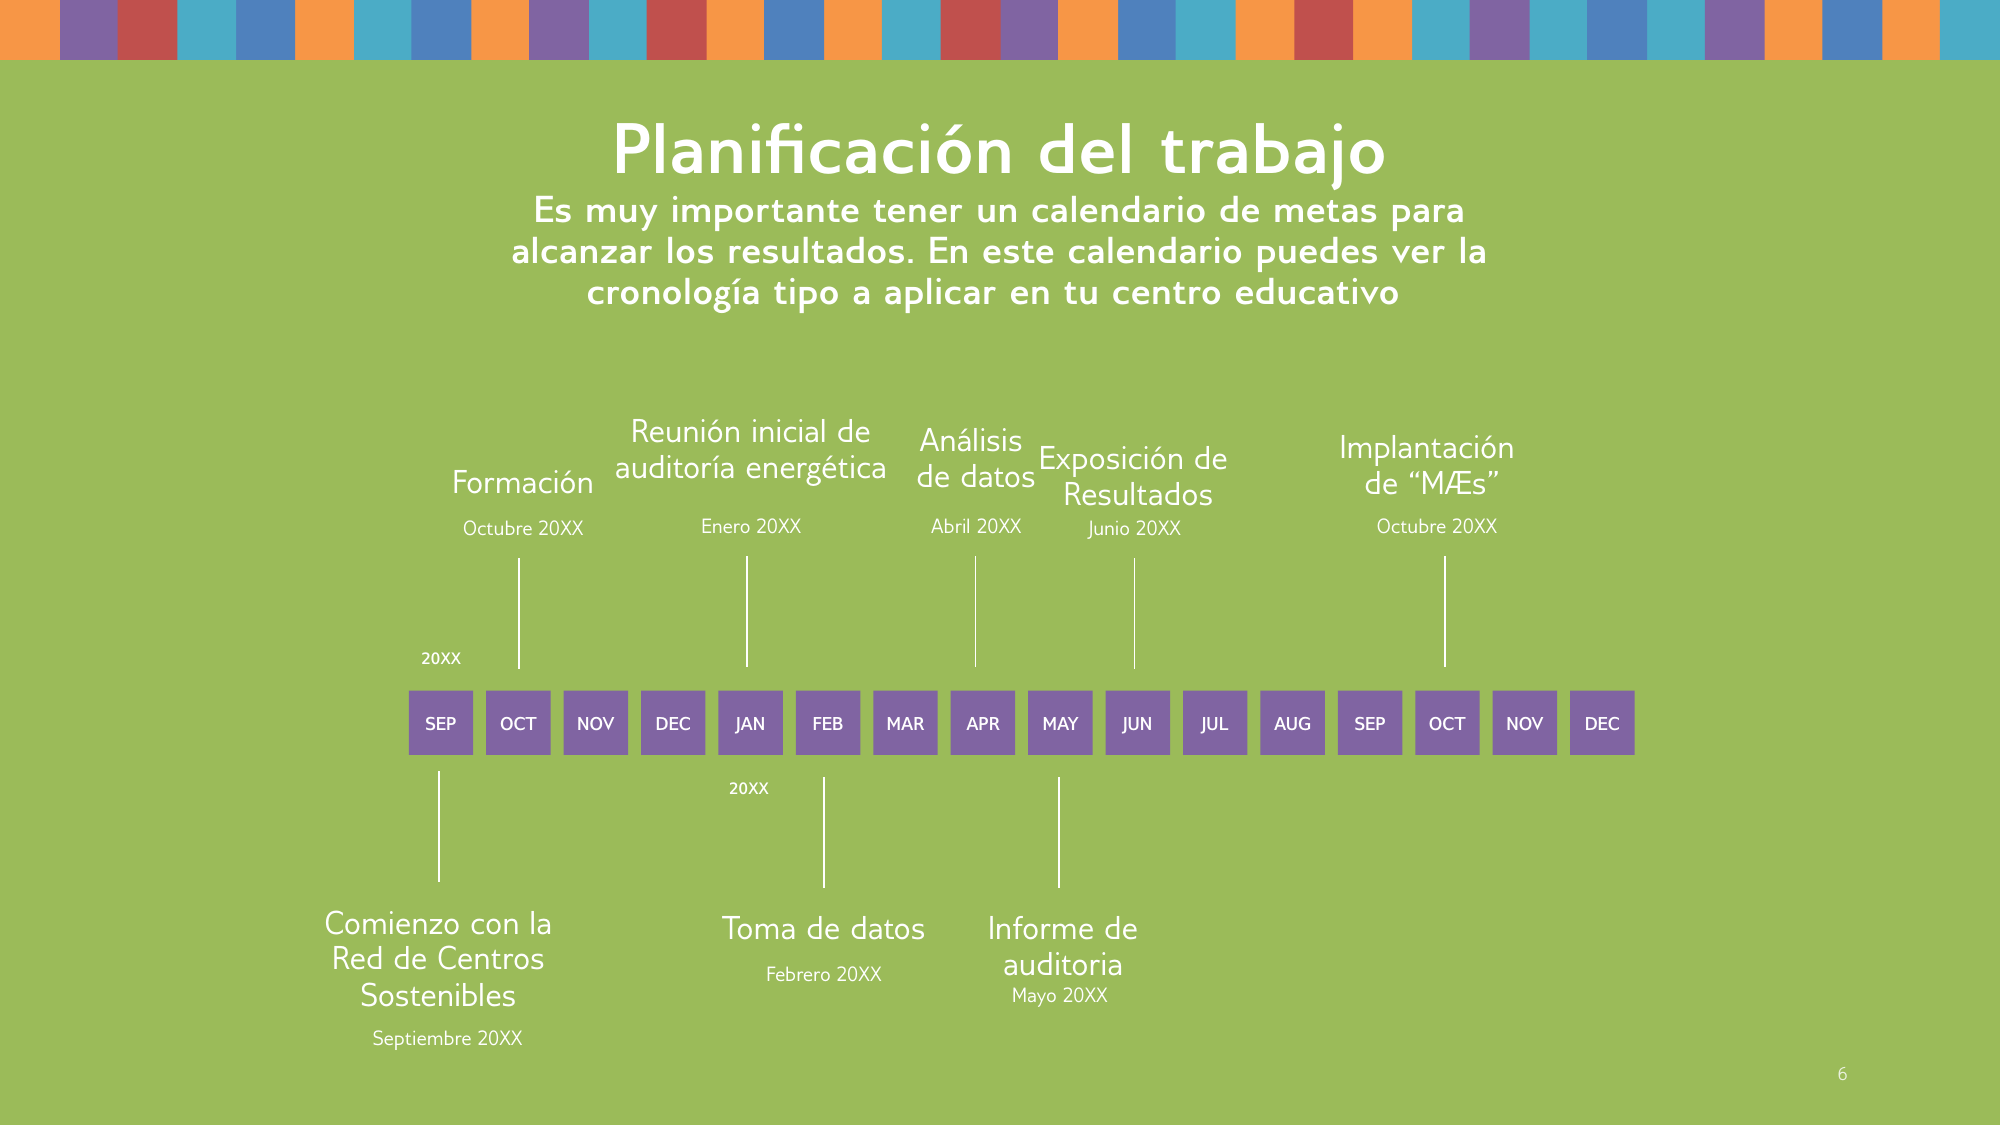

# Planificación del trabajo Es muy importante tener un calendario de metas para alcanzar los resultados. En este calendario puedes ver la cronología tipo a aplicar en tu centro educativo
Reunión inicial de auditoría energética
Análisis
de datos
Implantación
de “MAEs”
Exposición de
Resultados
Formación
Enero 20XX
Abril 20XX
Octubre 20XX
Octubre 20XX
Junio 20XX
20XX
SEP
OCT
NOV
DEC
JAN
FEB
MAR
APR
MAY
JUN
JUL
AUG
SEP
OCT
NOV
DEC
20XX
Comienzo con la Red de Centros Sostenibles
Toma de datos
Informe de auditoria
Febrero 20XX
Mayo 20XX
Septiembre 20XX
6